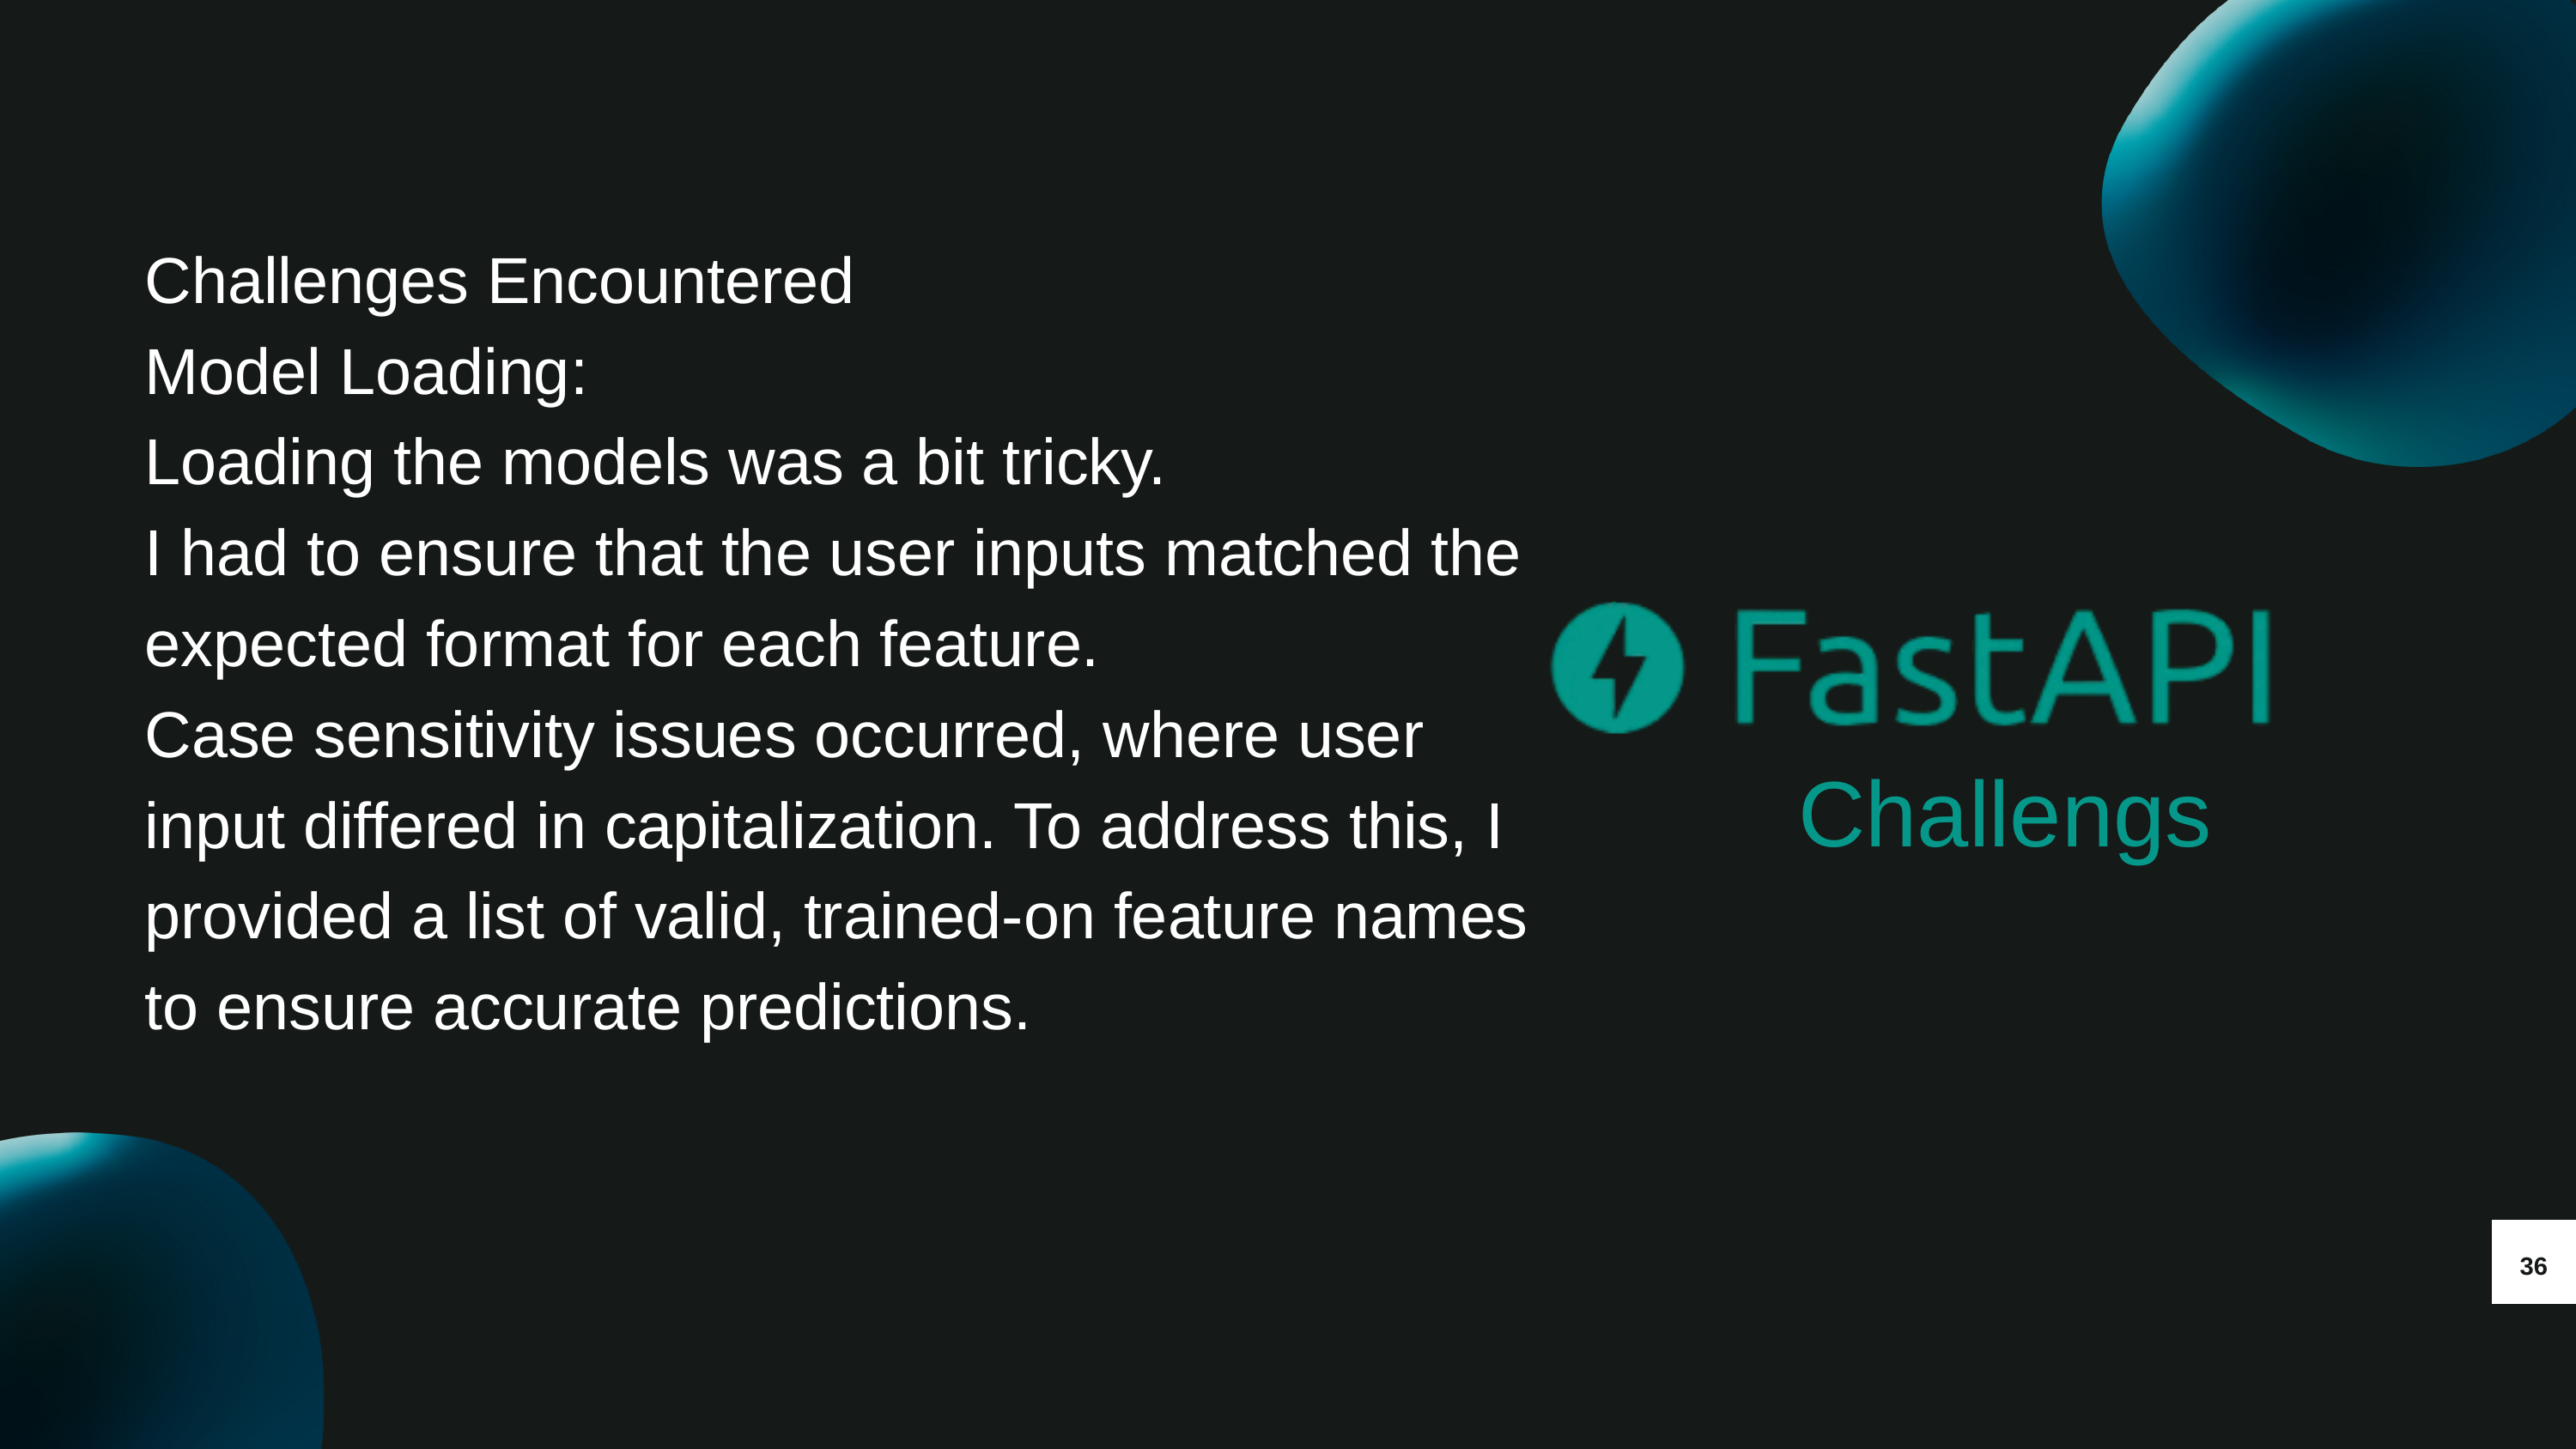

Challenges Encountered
Model Loading:
Loading the models was a bit tricky.
I had to ensure that the user inputs matched the expected format for each feature.
Case sensitivity issues occurred, where user input differed in capitalization. To address this, I provided a list of valid, trained-on feature names to ensure accurate predictions.

Challengs

36